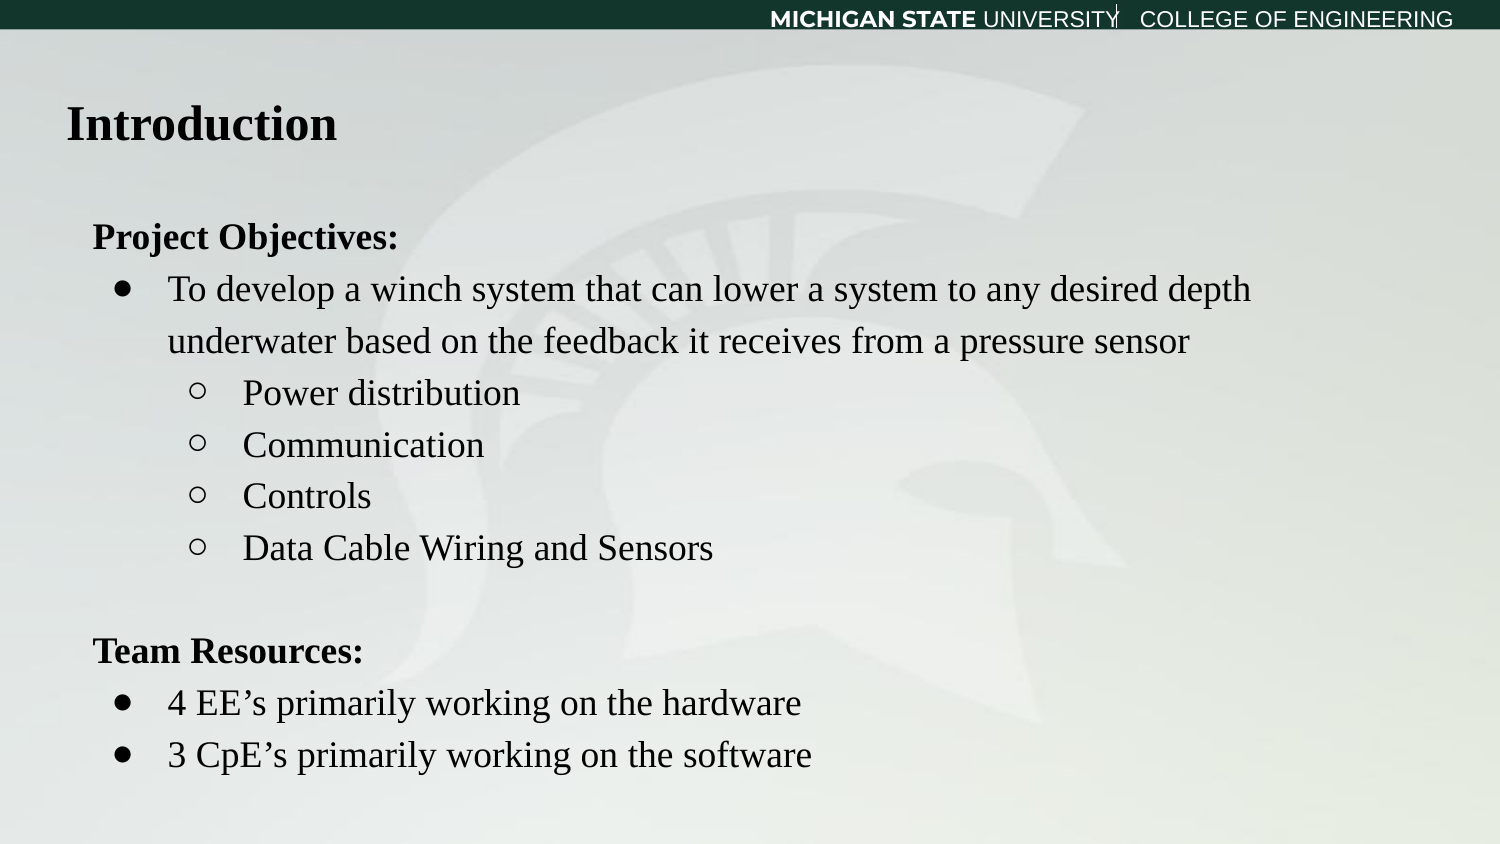

# Introduction

Project Objectives:
To develop a winch system that can lower a system to any desired depth underwater based on the feedback it receives from a pressure sensor
Power distribution
Communication
Controls
Data Cable Wiring and Sensors

Team Resources:
4 EE’s primarily working on the hardware
3 CpE’s primarily working on the software